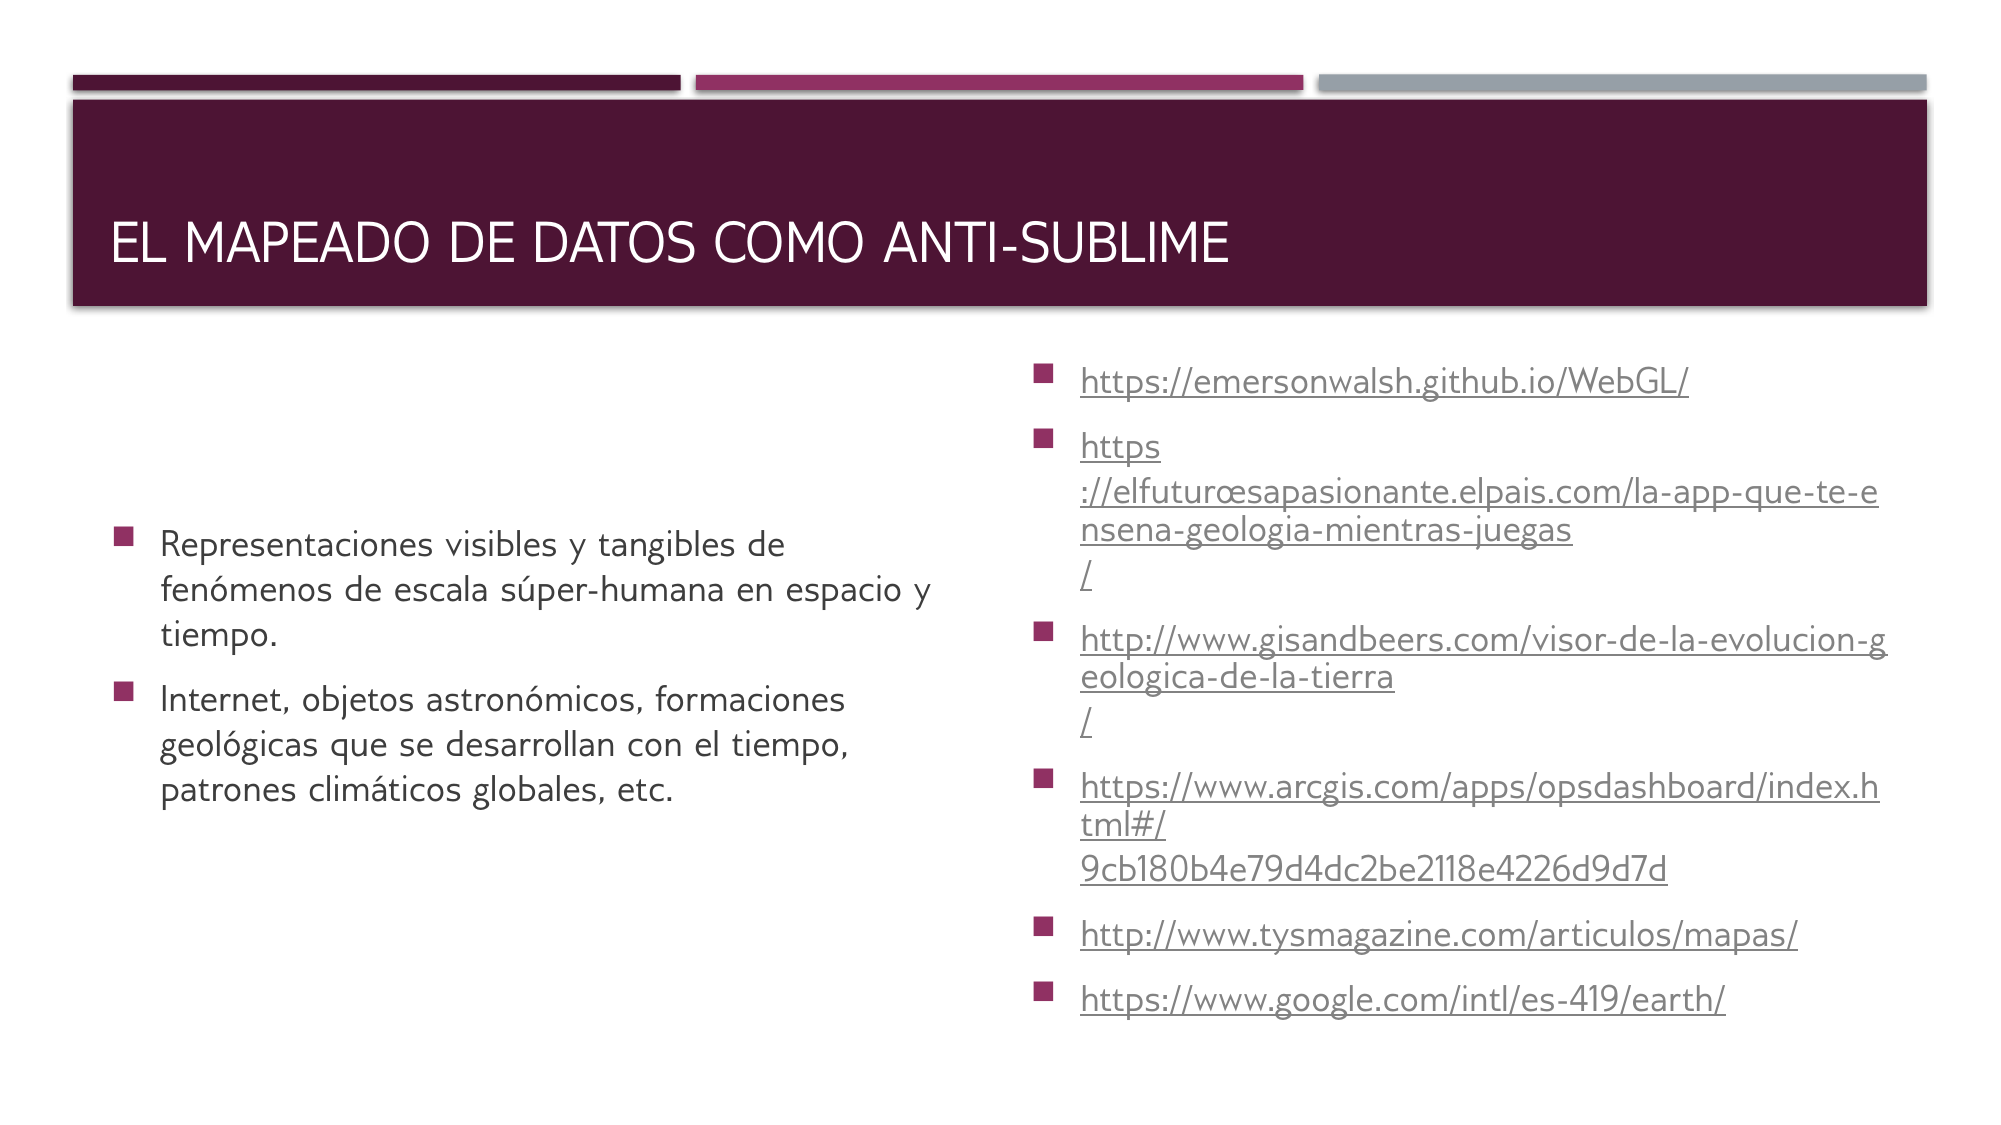

# El mapeado de datos como anti-Sublime
Representaciones visibles y tangibles de fenómenos de escala súper-humana en espacio y tiempo.
Internet, objetos astronómicos, formaciones geológicas que se desarrollan con el tiempo, patrones climáticos globales, etc.
https://emersonwalsh.github.io/WebGL/
https://elfuturoesapasionante.elpais.com/la-app-que-te-ensena-geologia-mientras-juegas/
http://www.gisandbeers.com/visor-de-la-evolucion-geologica-de-la-tierra/
https://www.arcgis.com/apps/opsdashboard/index.html#/9cb180b4e79d4dc2be2118e4226d9d7d
http://www.tysmagazine.com/articulos/mapas/
https://www.google.com/intl/es-419/earth/